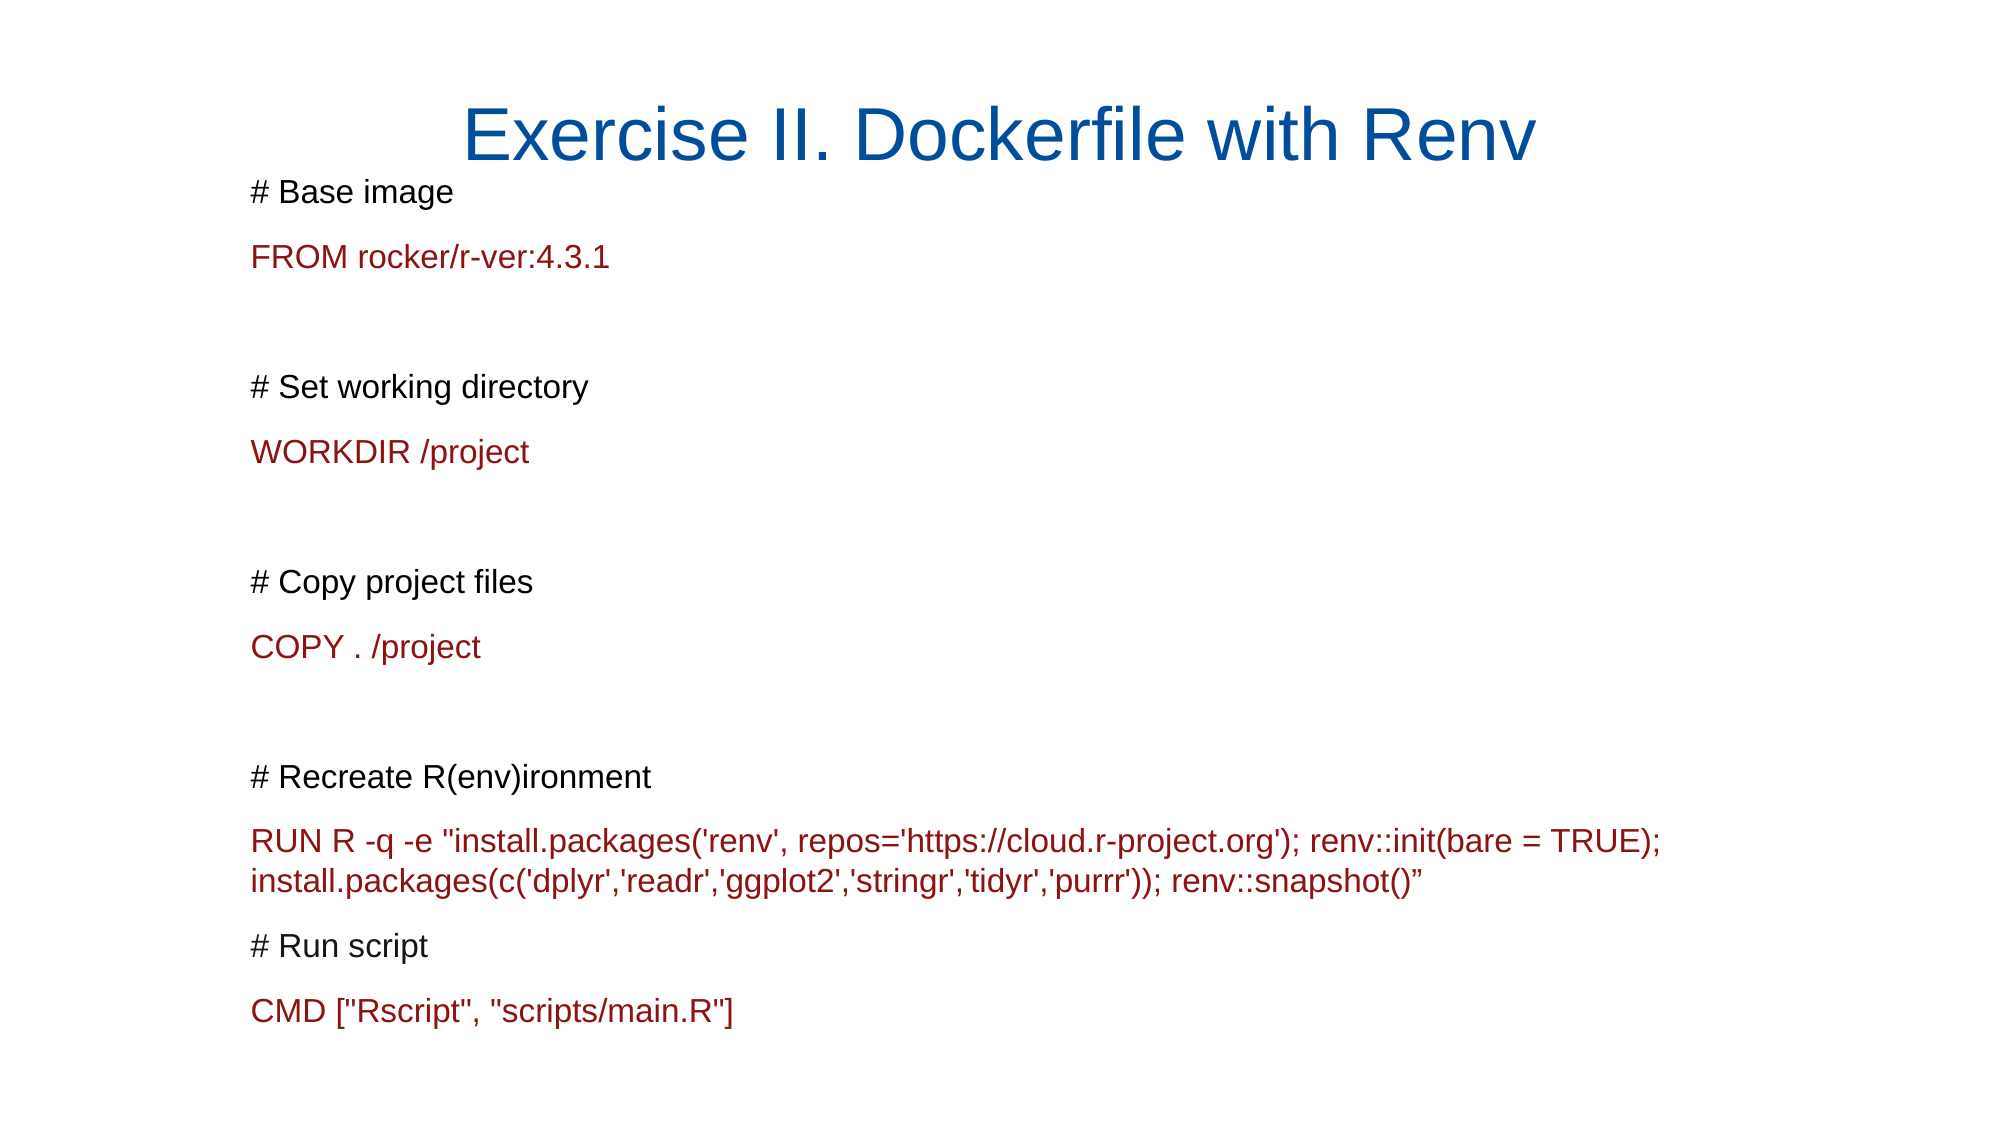

# Exercise II. Dockerfile with Renv
# Base image
FROM rocker/r-ver:4.3.1

# Set working directory
WORKDIR /project

# Copy project files
COPY . /project

# Recreate R(env)ironment
RUN R -q -e "install.packages('renv', repos='https://cloud.r-project.org'); renv::init(bare = TRUE); install.packages(c('dplyr','readr','ggplot2','stringr','tidyr','purrr')); renv::snapshot()”
# Run script
CMD ["Rscript", "scripts/main.R"]